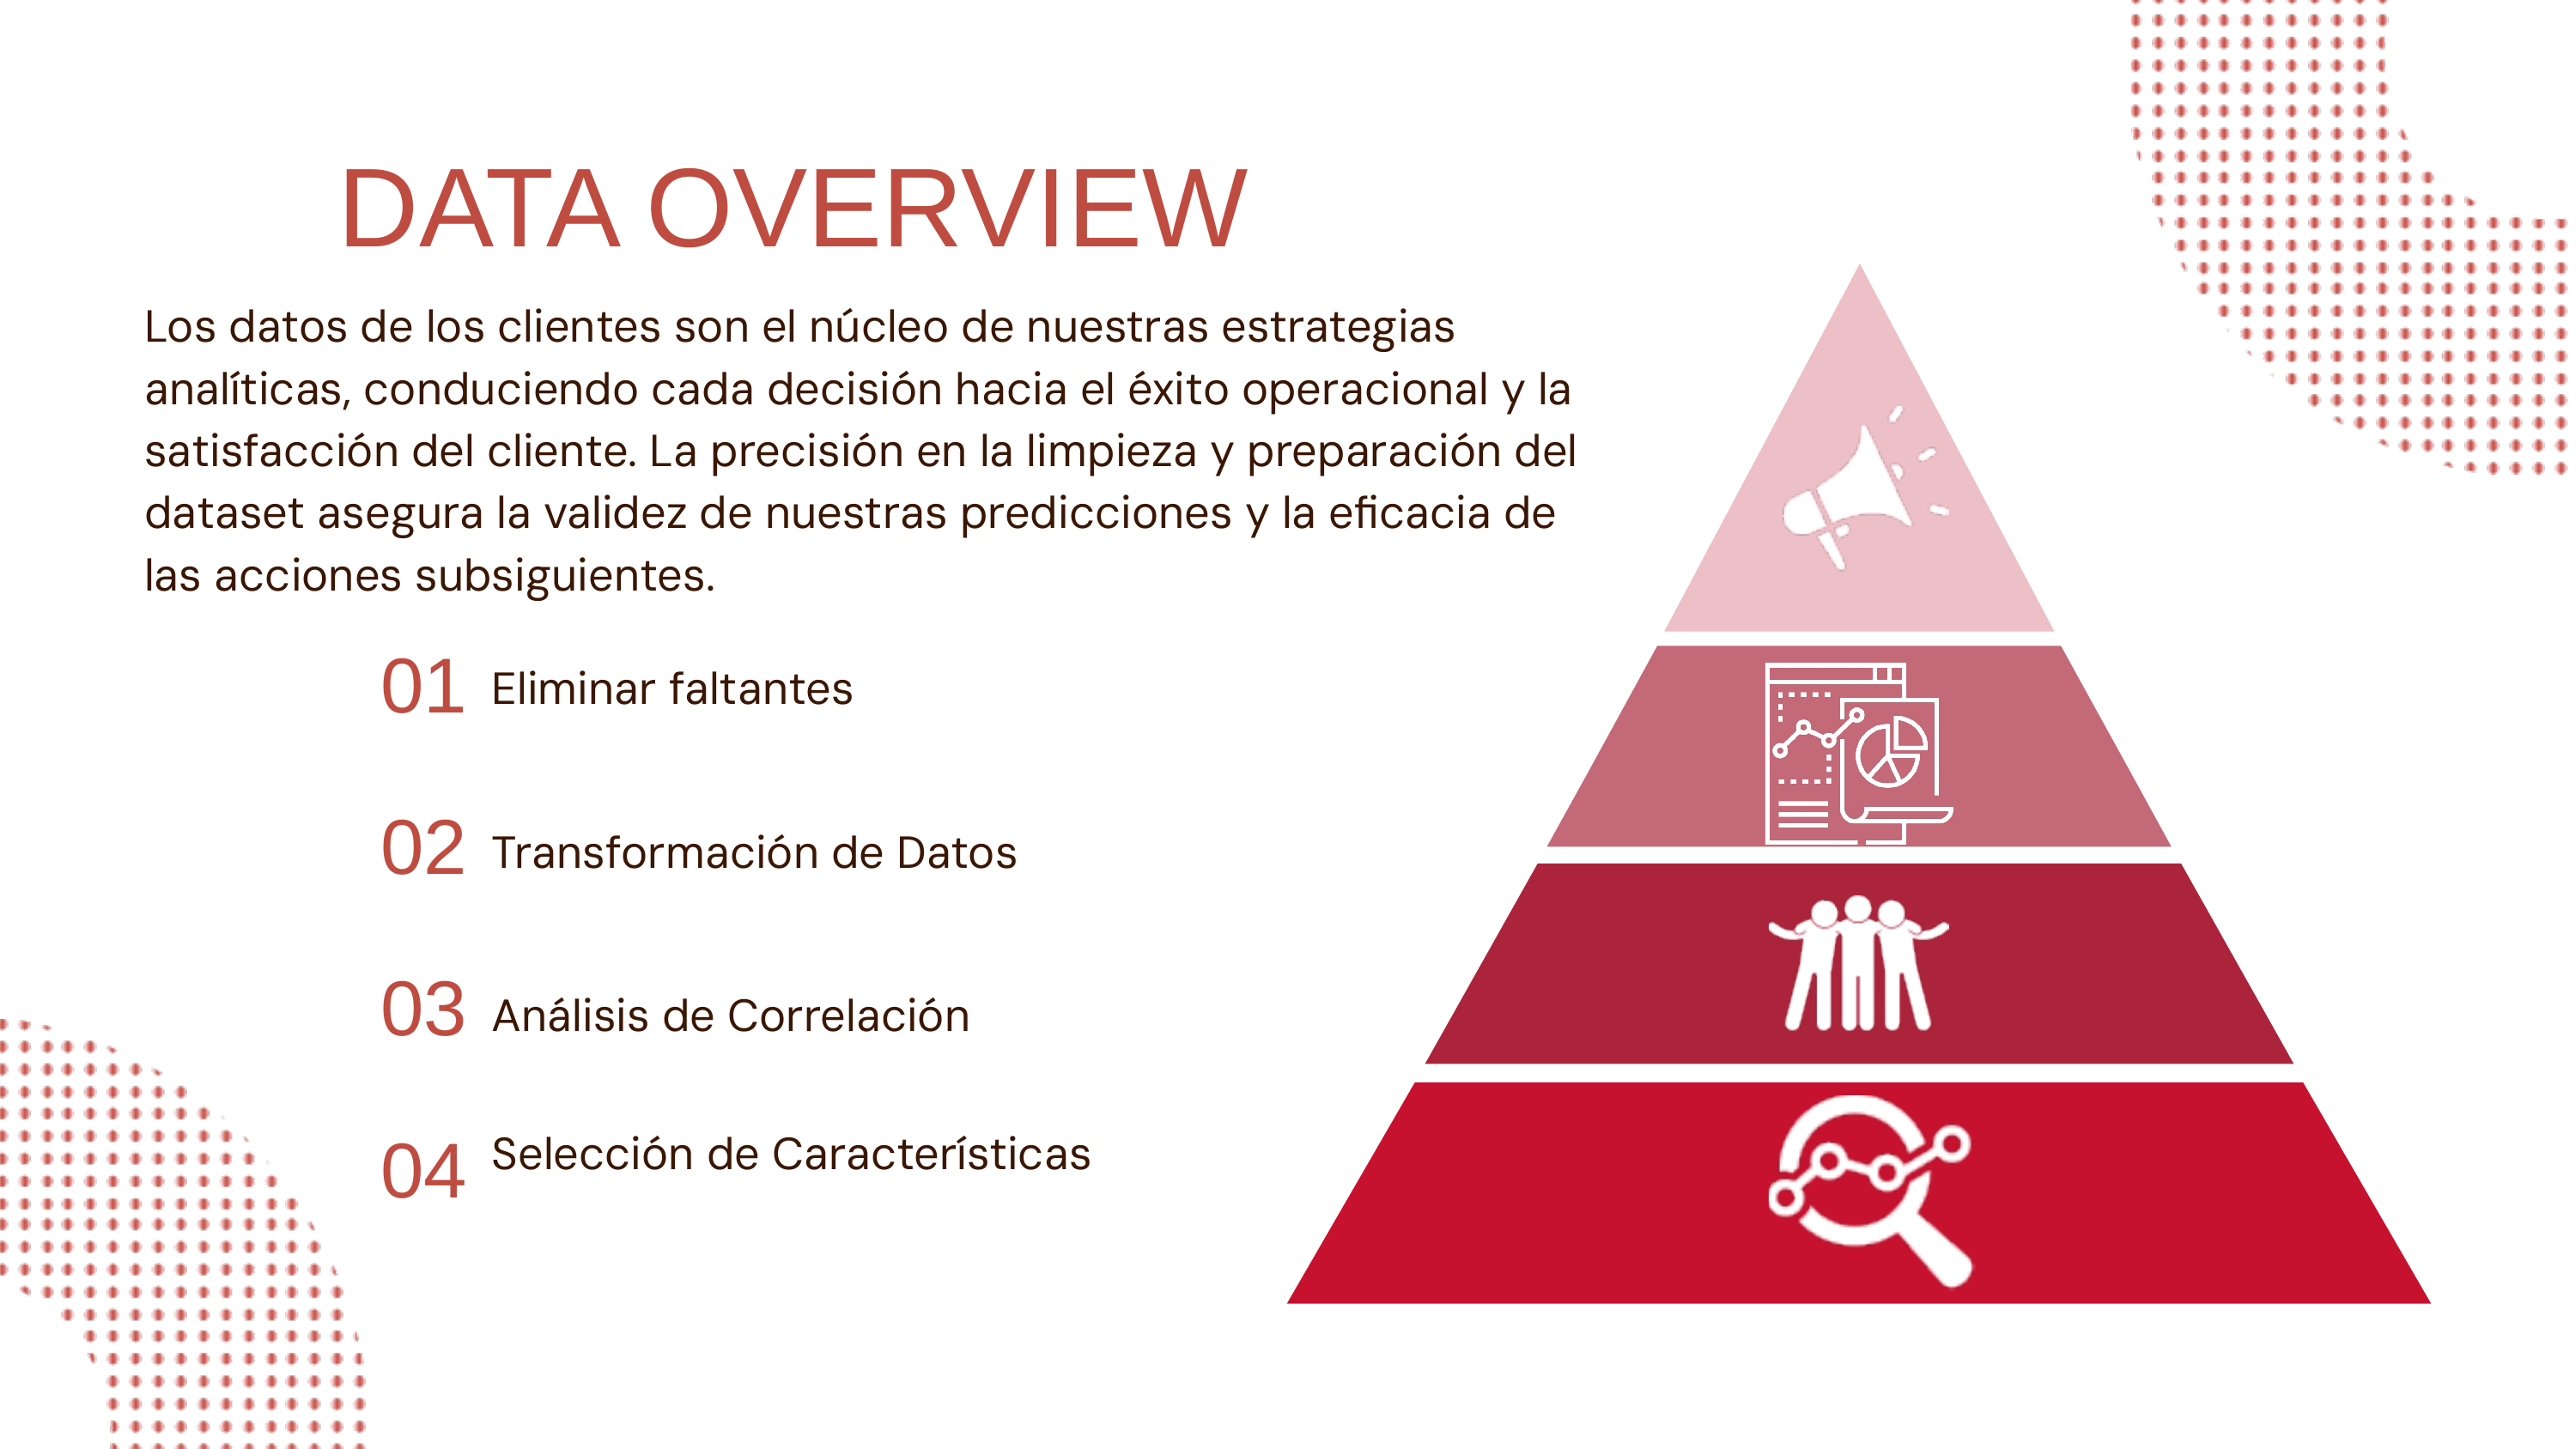

DATA OVERVIEW

Los datos de los clientes son el núcleo de nuestras estrategias analíticas, conduciendo cada decisión hacia el éxito operacional y la satisfacción del cliente. La precisión en la limpieza y preparación del dataset asegura la validez de nuestras predicciones y la eficacia de las acciones subsiguientes.

01

Eliminar faltantes

02
Transformación de Datos

03
Análisis de Correlación

04
Selección de Características